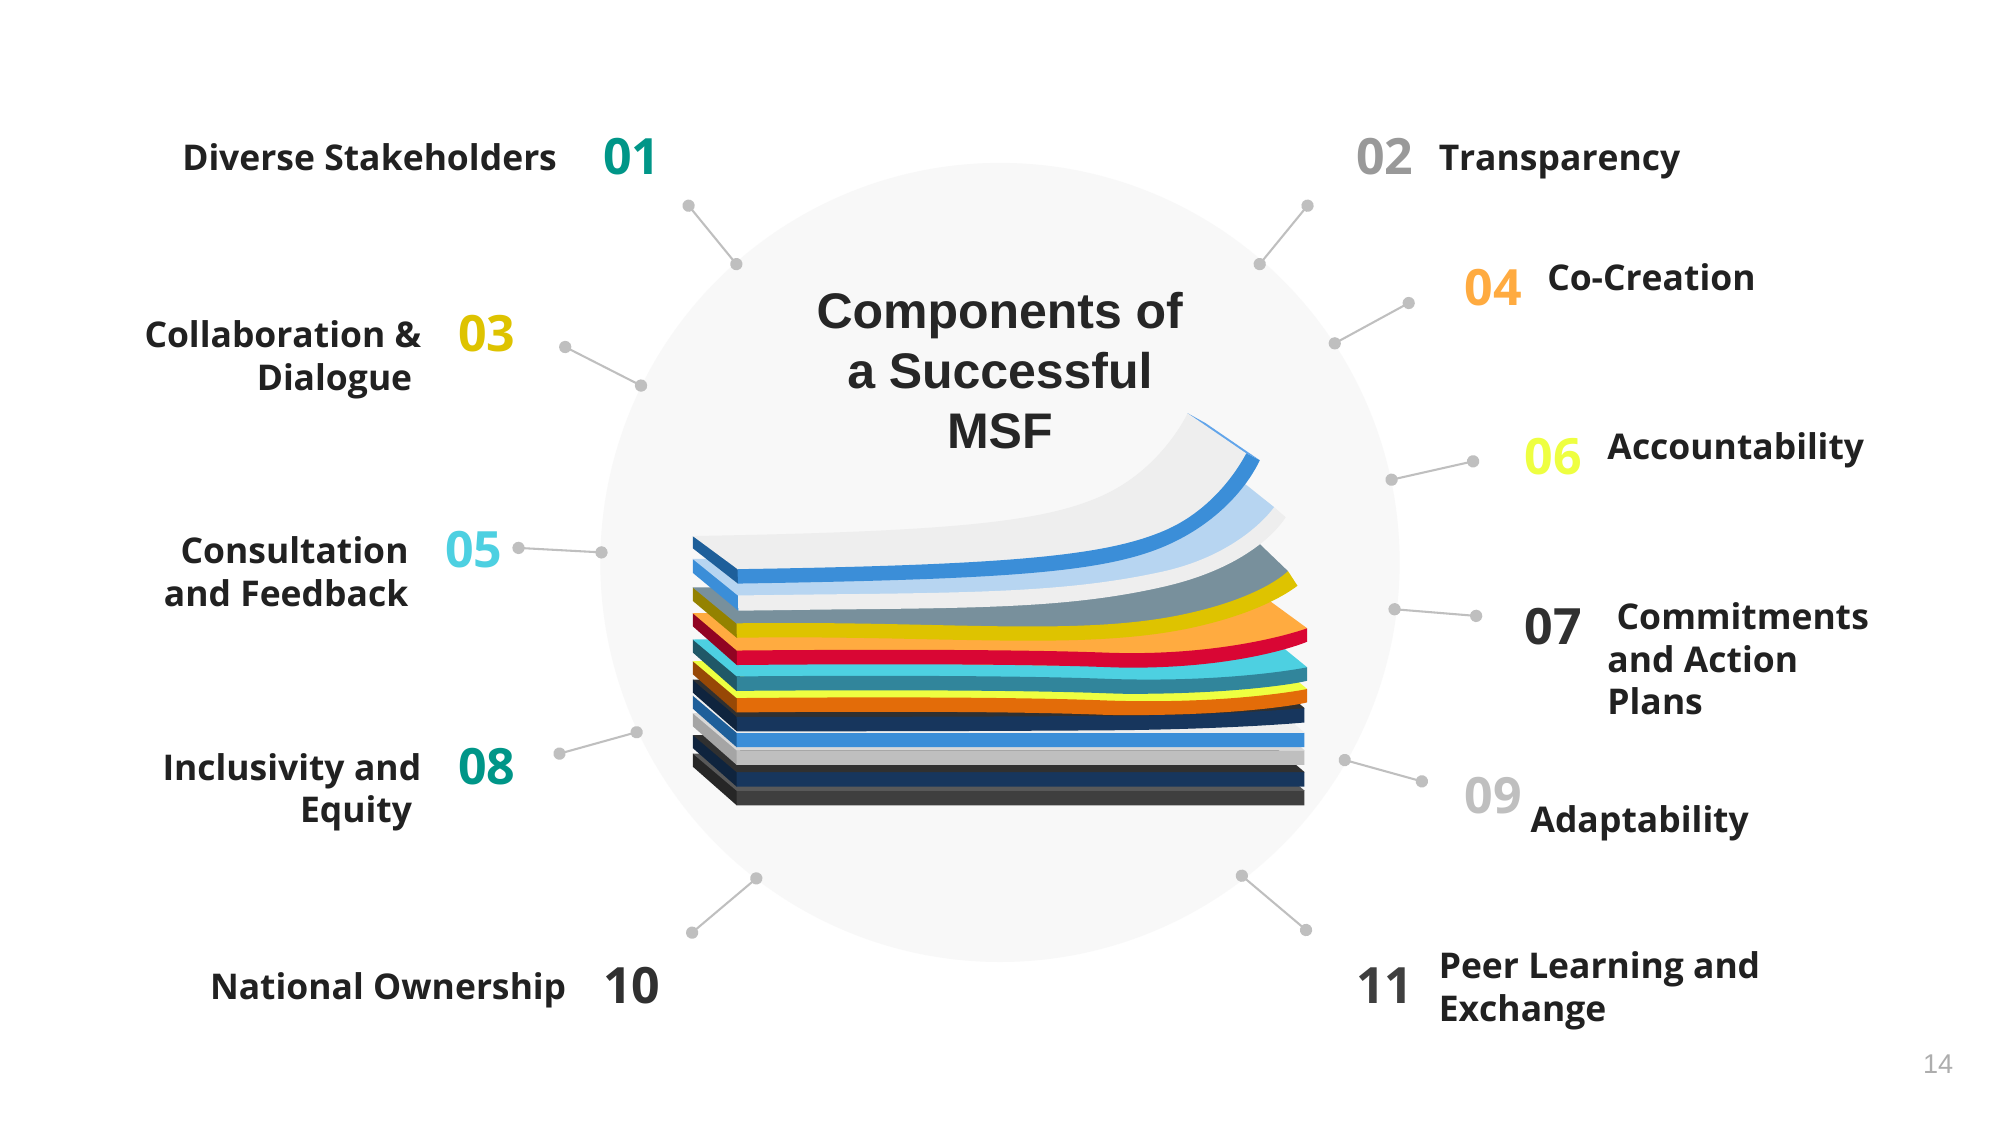

What Makes for a Successful Multi-Stakeholder Forum (MSF)?
Diverse Stakeholders
Transparency
01
02

Co-Creation
04
Components of a Successful MSF
Collaboration & Dialogue
03

06
Accountability
Consultation and Feedback
05
07
 Commitments and Action Plans
Inclusivity and Equity
08
09
Adaptability
National Ownership
Peer Learning and Exchange
10
11
14